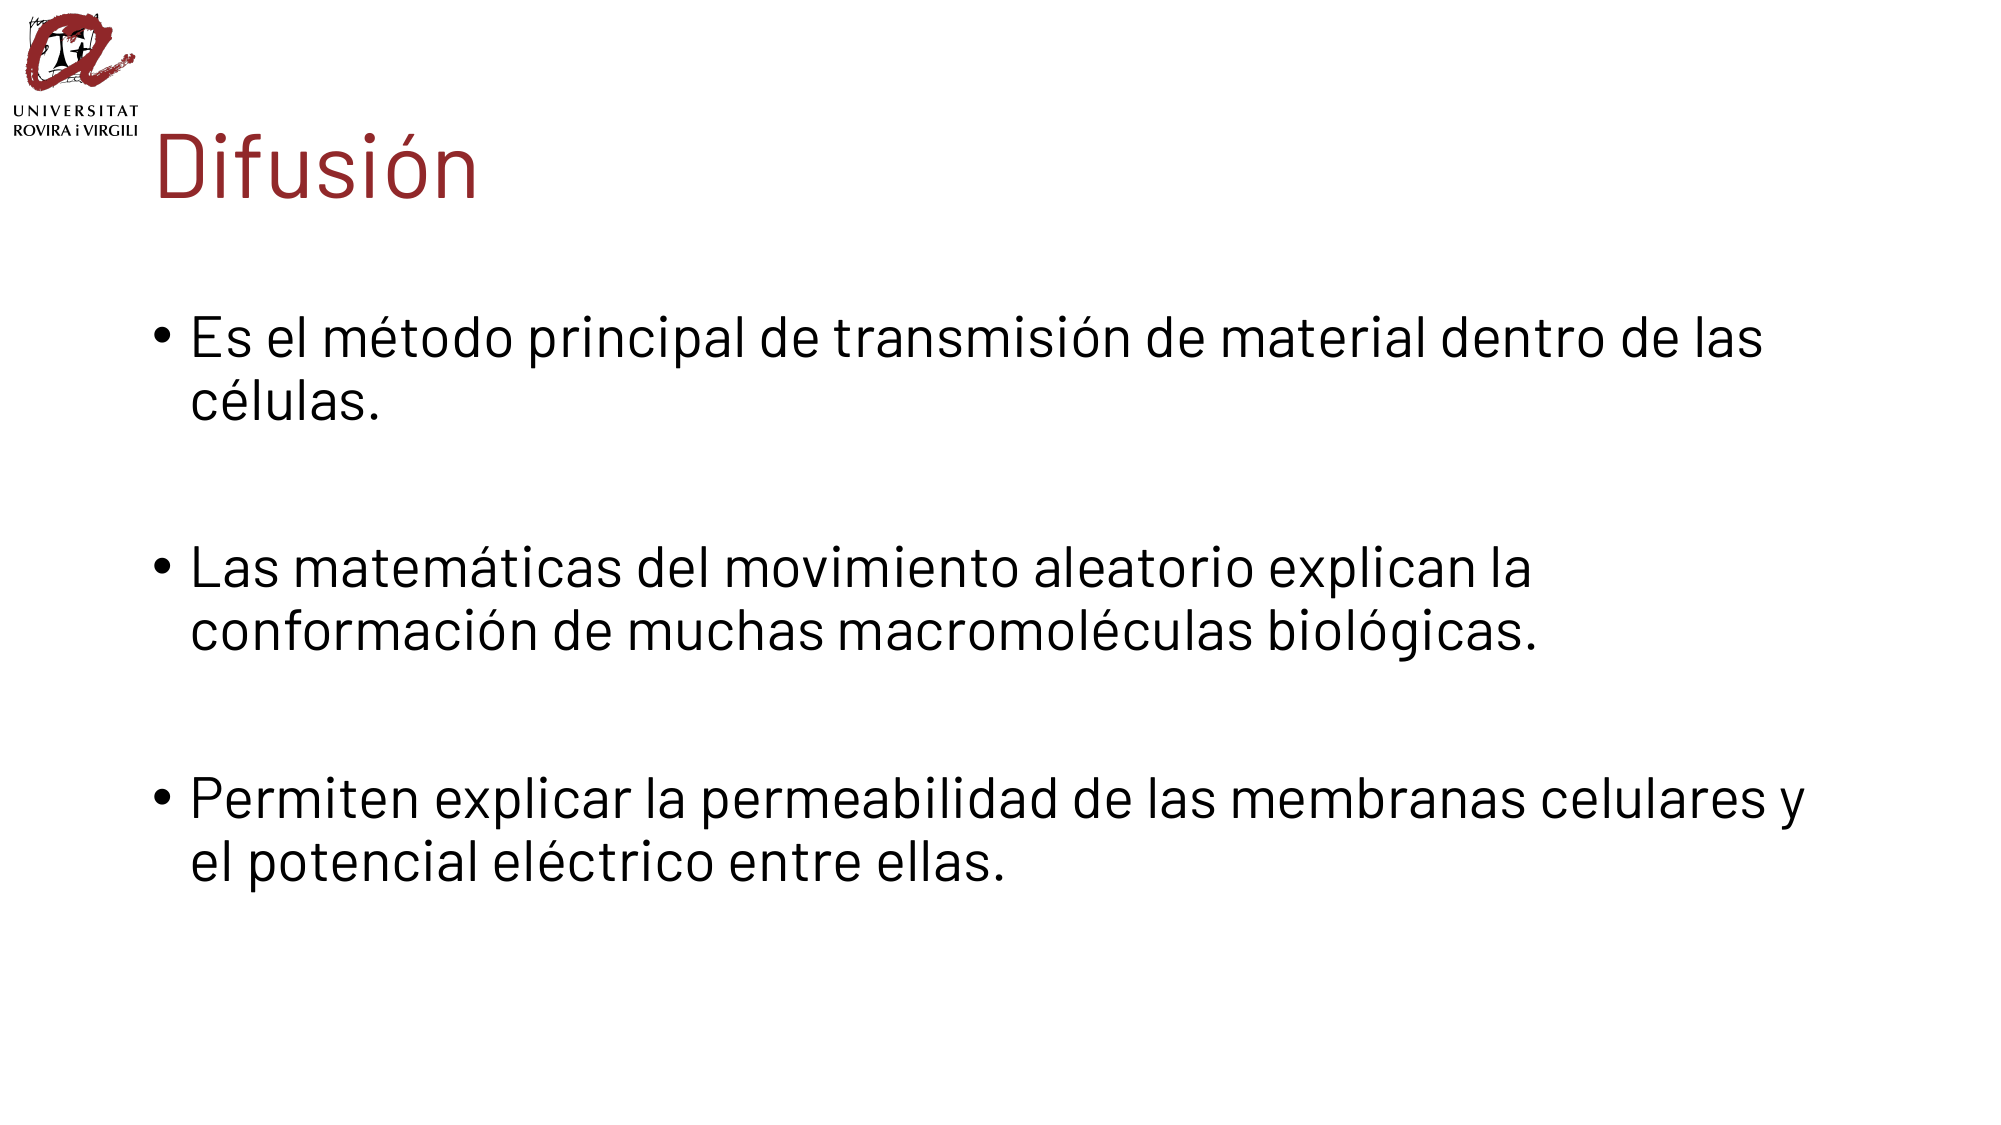

# Difusión
Es el método principal de transmisión de material dentro de las células.

Las matemáticas del movimiento aleatorio explican la conformación de muchas macromoléculas biológicas.

Permiten explicar la permeabilidad de las membranas celulares y el potencial eléctrico entre ellas.